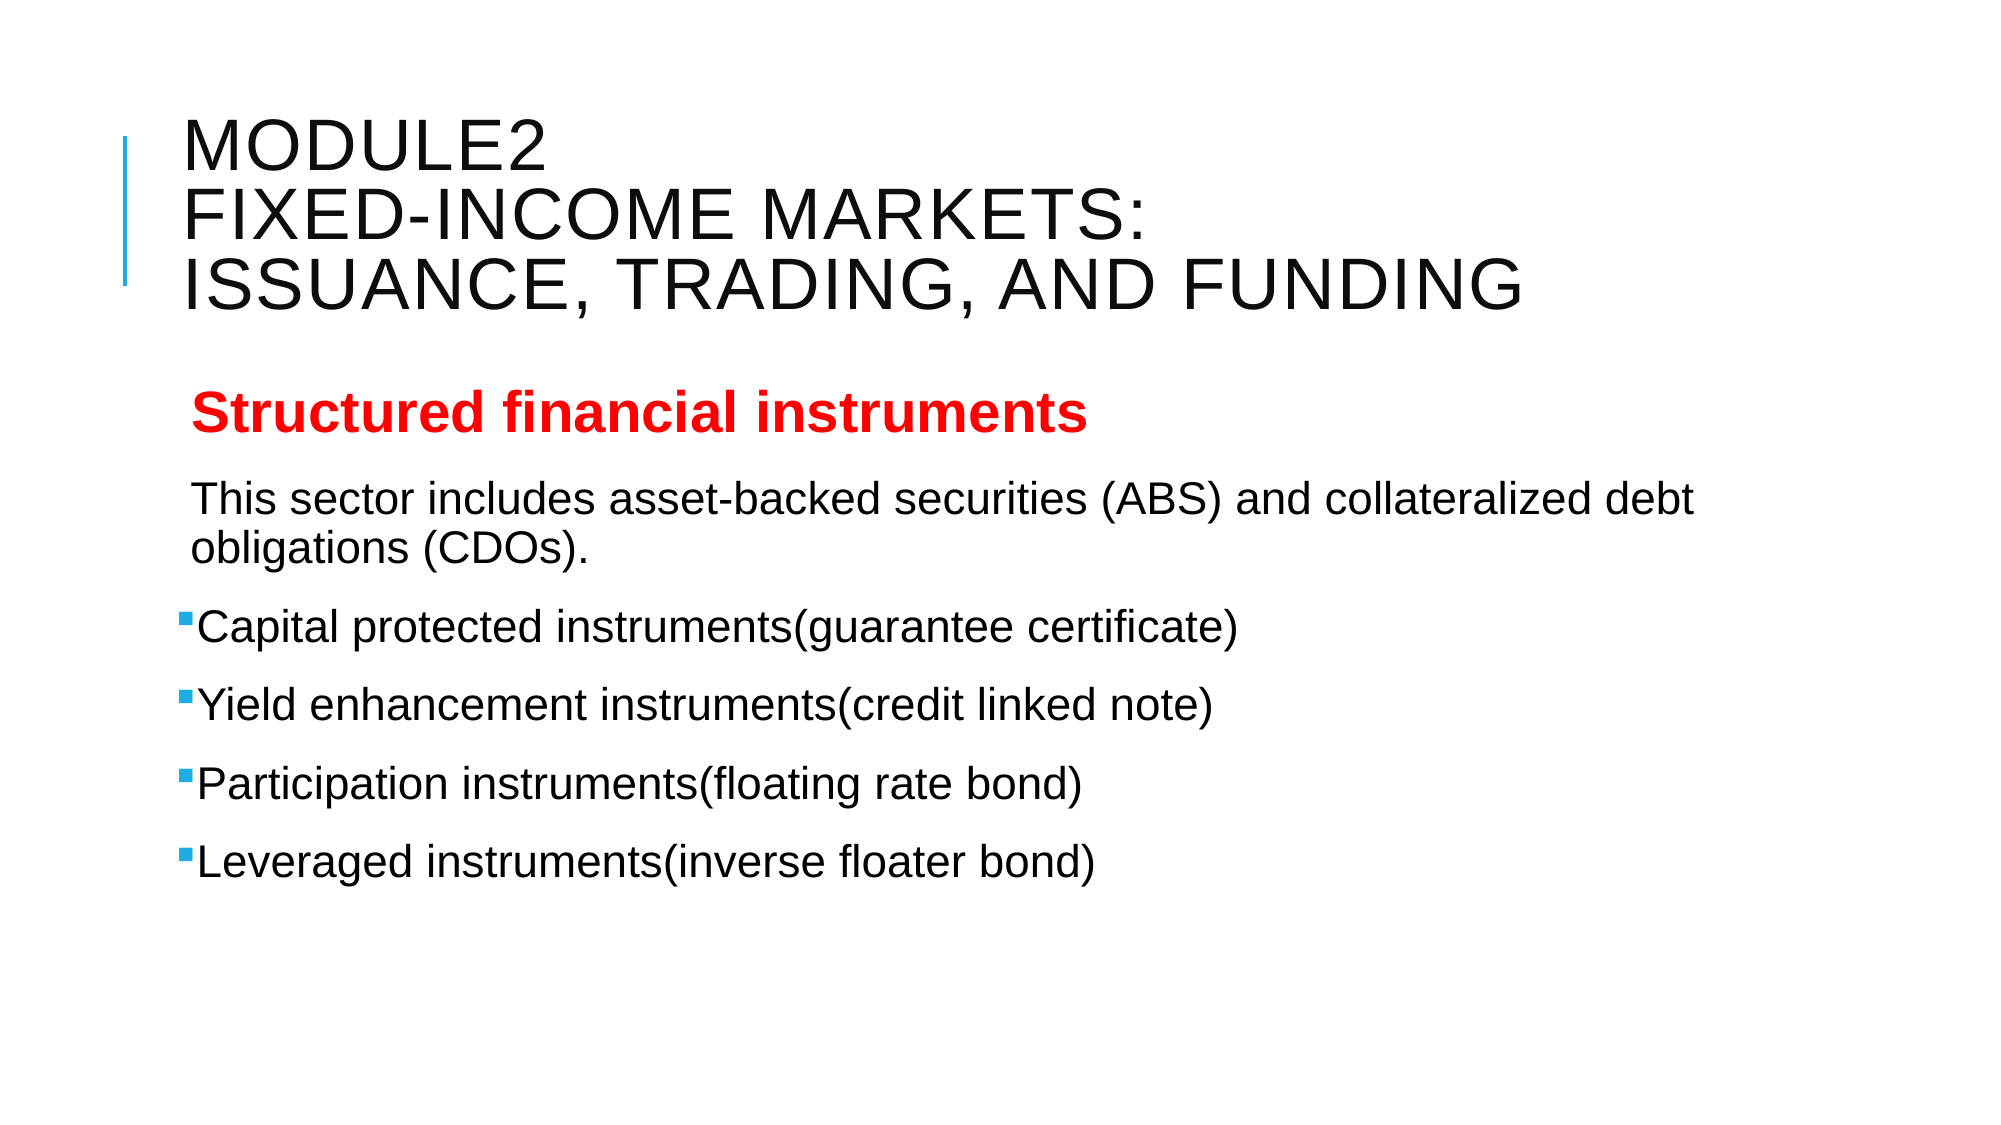

# Module2 Fixed-Income markets: issuance, trading, and funding
Structured financial instruments
This sector includes asset-backed securities (ABS) and collateralized debt obligations (CDOs).
Capital protected instruments(guarantee certificate)
Yield enhancement instruments(credit linked note)
Participation instruments(floating rate bond)
Leveraged instruments(inverse floater bond)